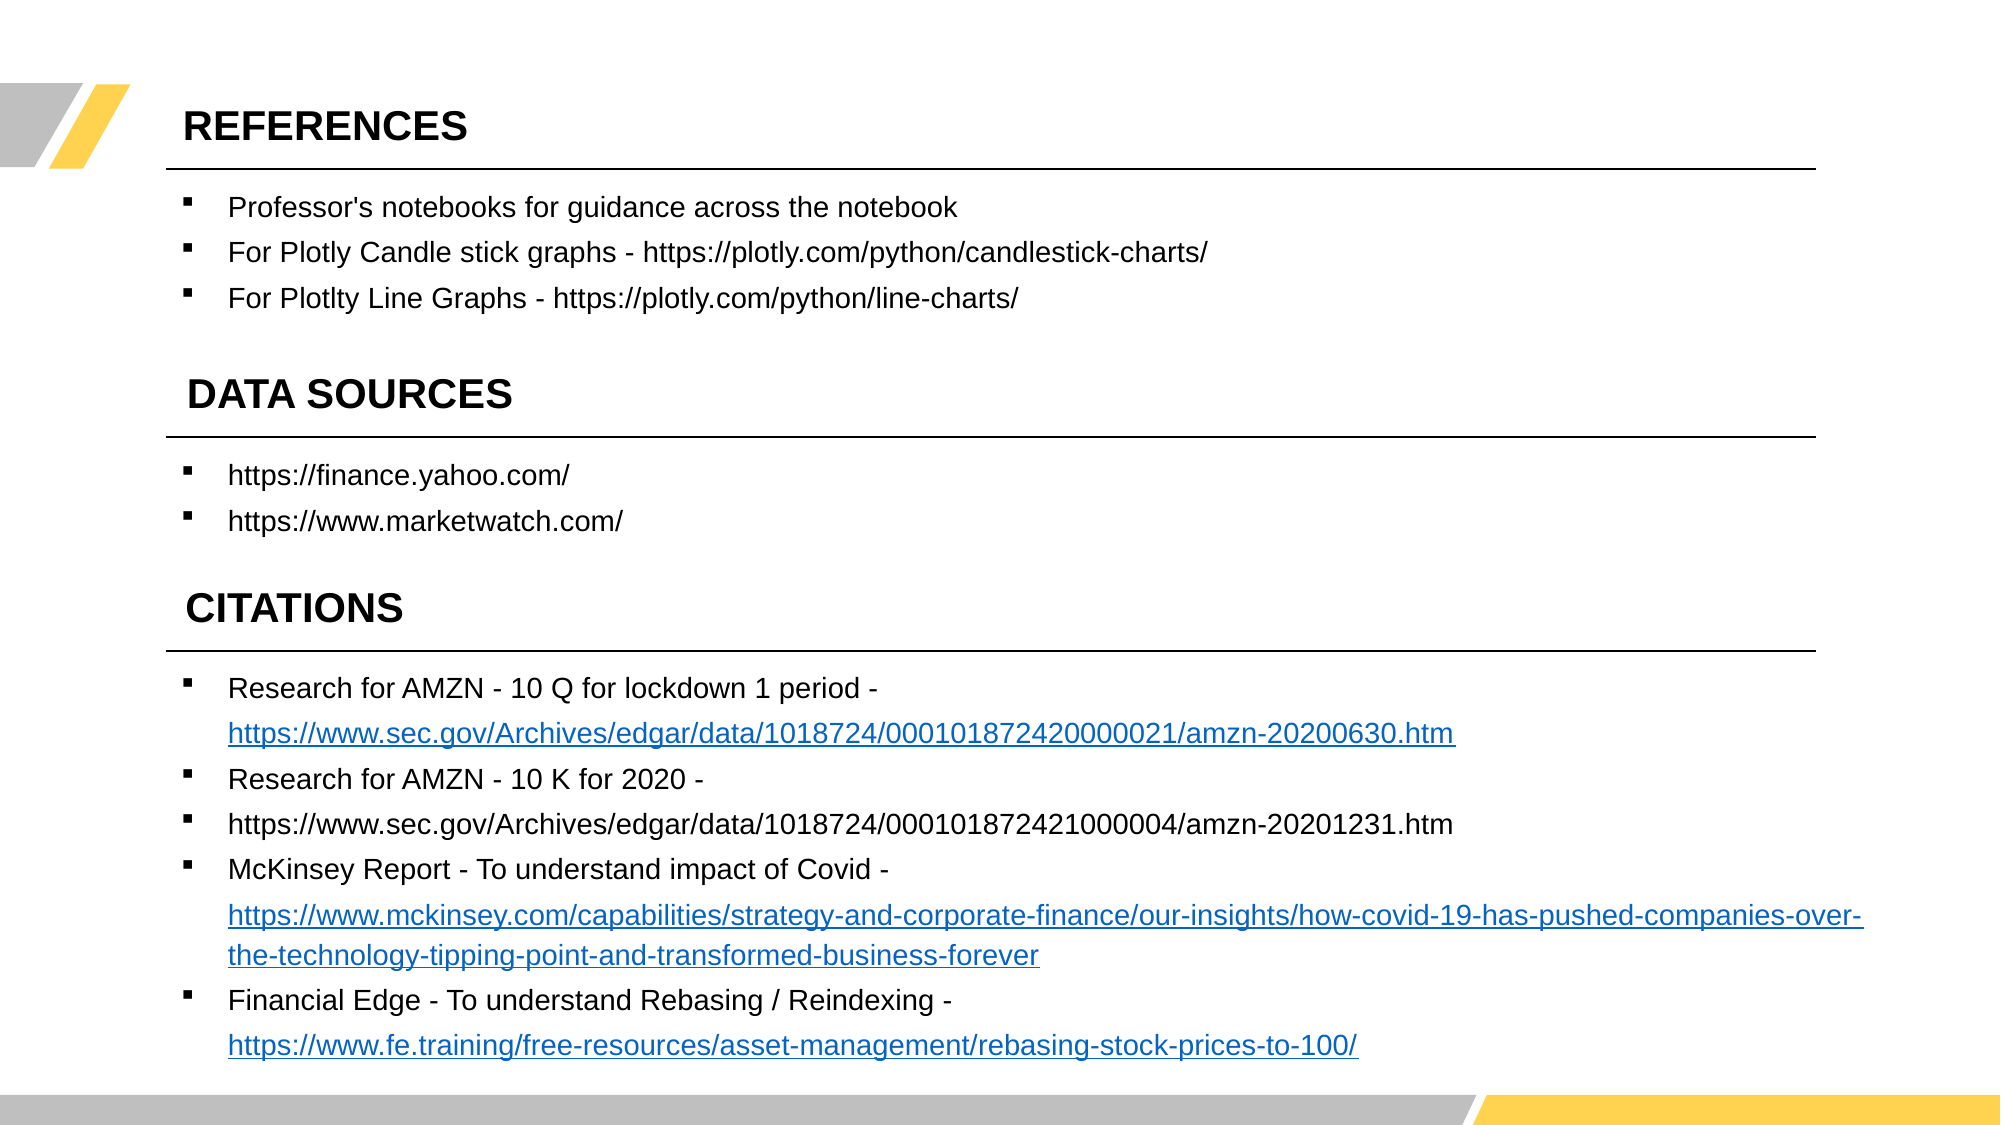

REFERENCES
Professor's notebooks for guidance across the notebook
For Plotly Candle stick graphs - https://plotly.com/python/candlestick-charts/
For Plotlty Line Graphs - https://plotly.com/python/line-charts/

DATA SOURCES
https://finance.yahoo.com/
https://www.marketwatch.com/
CITATIONS
Research for AMZN - 10 Q for lockdown 1 period - https://www.sec.gov/Archives/edgar/data/1018724/000101872420000021/amzn-20200630.htm
Research for AMZN - 10 K for 2020 -
https://www.sec.gov/Archives/edgar/data/1018724/000101872421000004/amzn-20201231.htm
McKinsey Report - To understand impact of Covid -
https://www.mckinsey.com/capabilities/strategy-and-corporate-finance/our-insights/how-covid-19-has-pushed-companies-over-the-technology-tipping-point-and-transformed-business-forever
Financial Edge - To understand Rebasing / Reindexing - https://www.fe.training/free-resources/asset-management/rebasing-stock-prices-to-100/